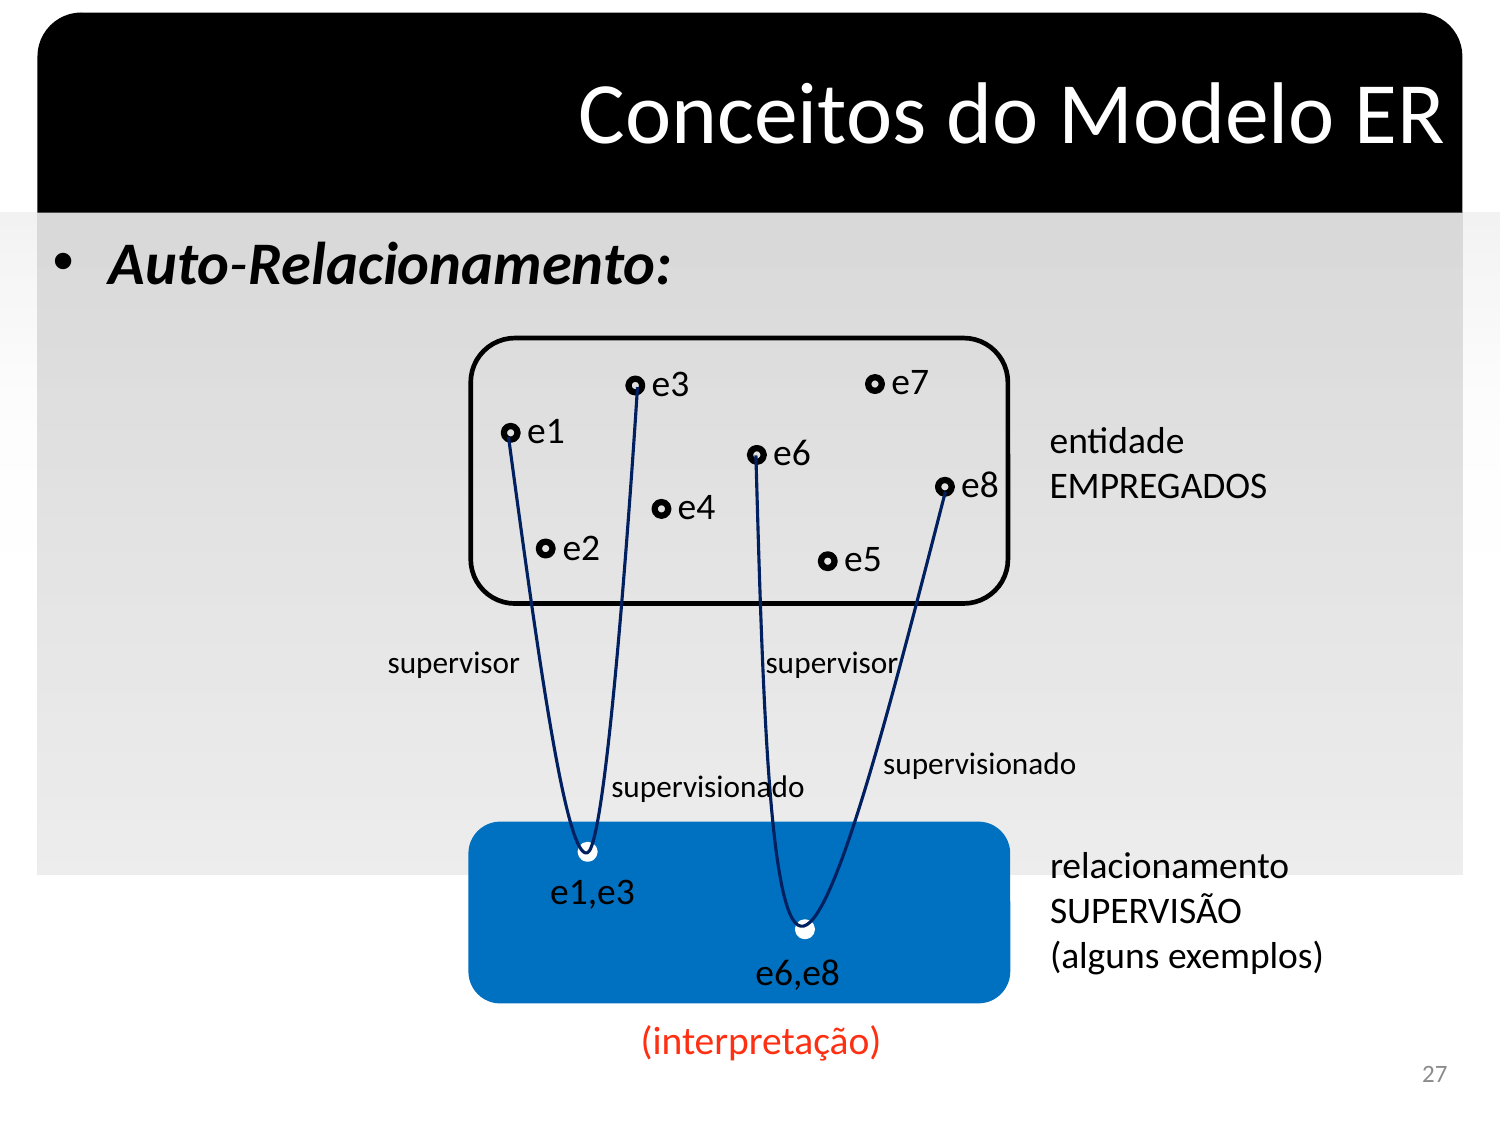

# Conceitos do Modelo ER
Auto-Relacionamento:

e7
e3

e1
entidade
EMPREGADOS
e6

e8

e4

e2
e5

supervisor
supervisor
supervisionado
supervisionado

relacionamento
SUPERVISÃO
(alguns exemplos)

e1,e3

e6,e8
(interpretação)
27